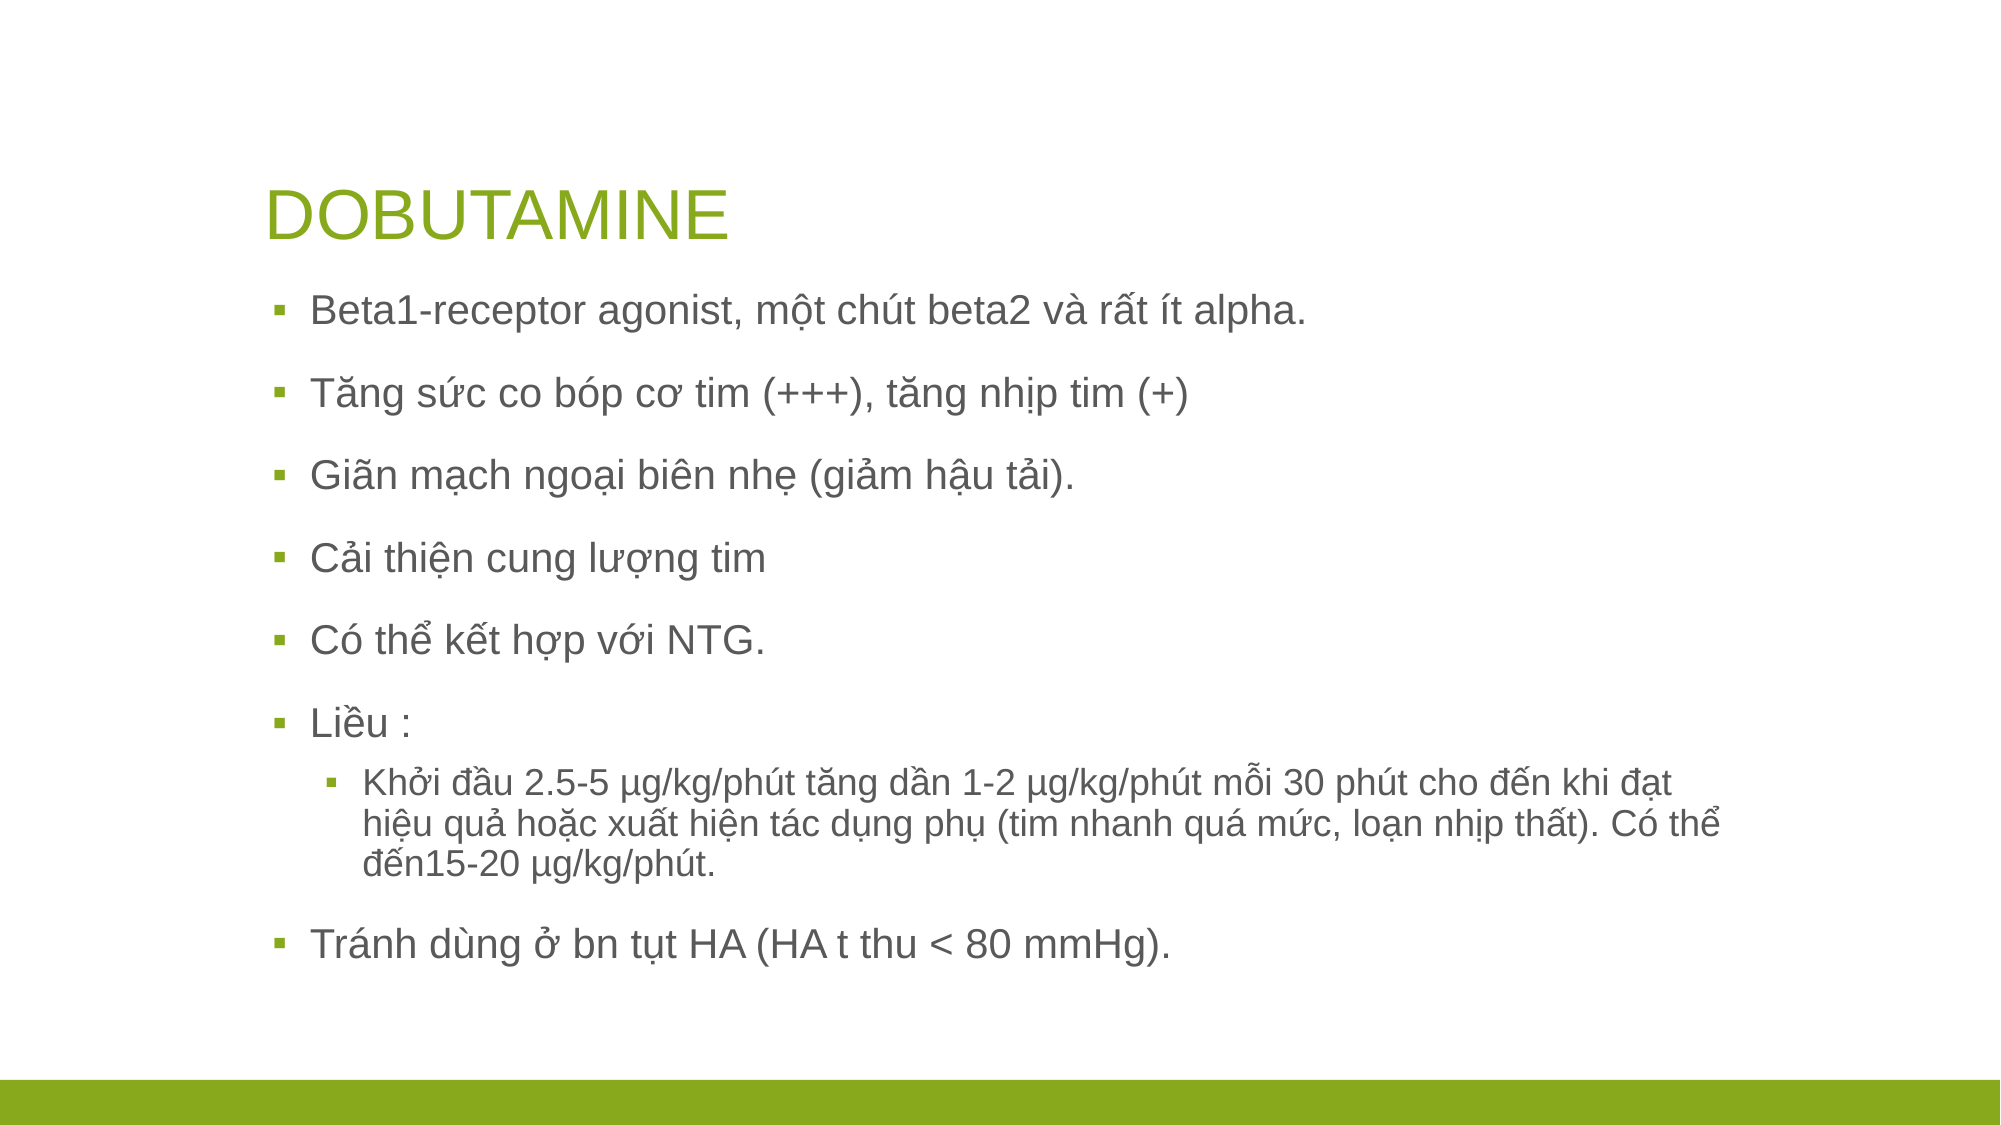

# DOBUTAMINE
Beta1-receptor agonist, một chút beta2 và rất ít alpha.
Tăng sức co bóp cơ tim (+++), tăng nhịp tim (+)
Giãn mạch ngoại biên nhẹ (giảm hậu tải).
Cải thiện cung lượng tim
Có thể kết hợp với NTG.
Liều :
Khởi đầu 2.5-5 µg/kg/phút tăng dần 1-2 µg/kg/phút mỗi 30 phút cho đến khi đạt hiệu quả hoặc xuất hiện tác dụng phụ (tim nhanh quá mức, loạn nhịp thất). Có thể đến15-20 µg/kg/phút.
Tránh dùng ở bn tụt HA (HA t thu < 80 mmHg).